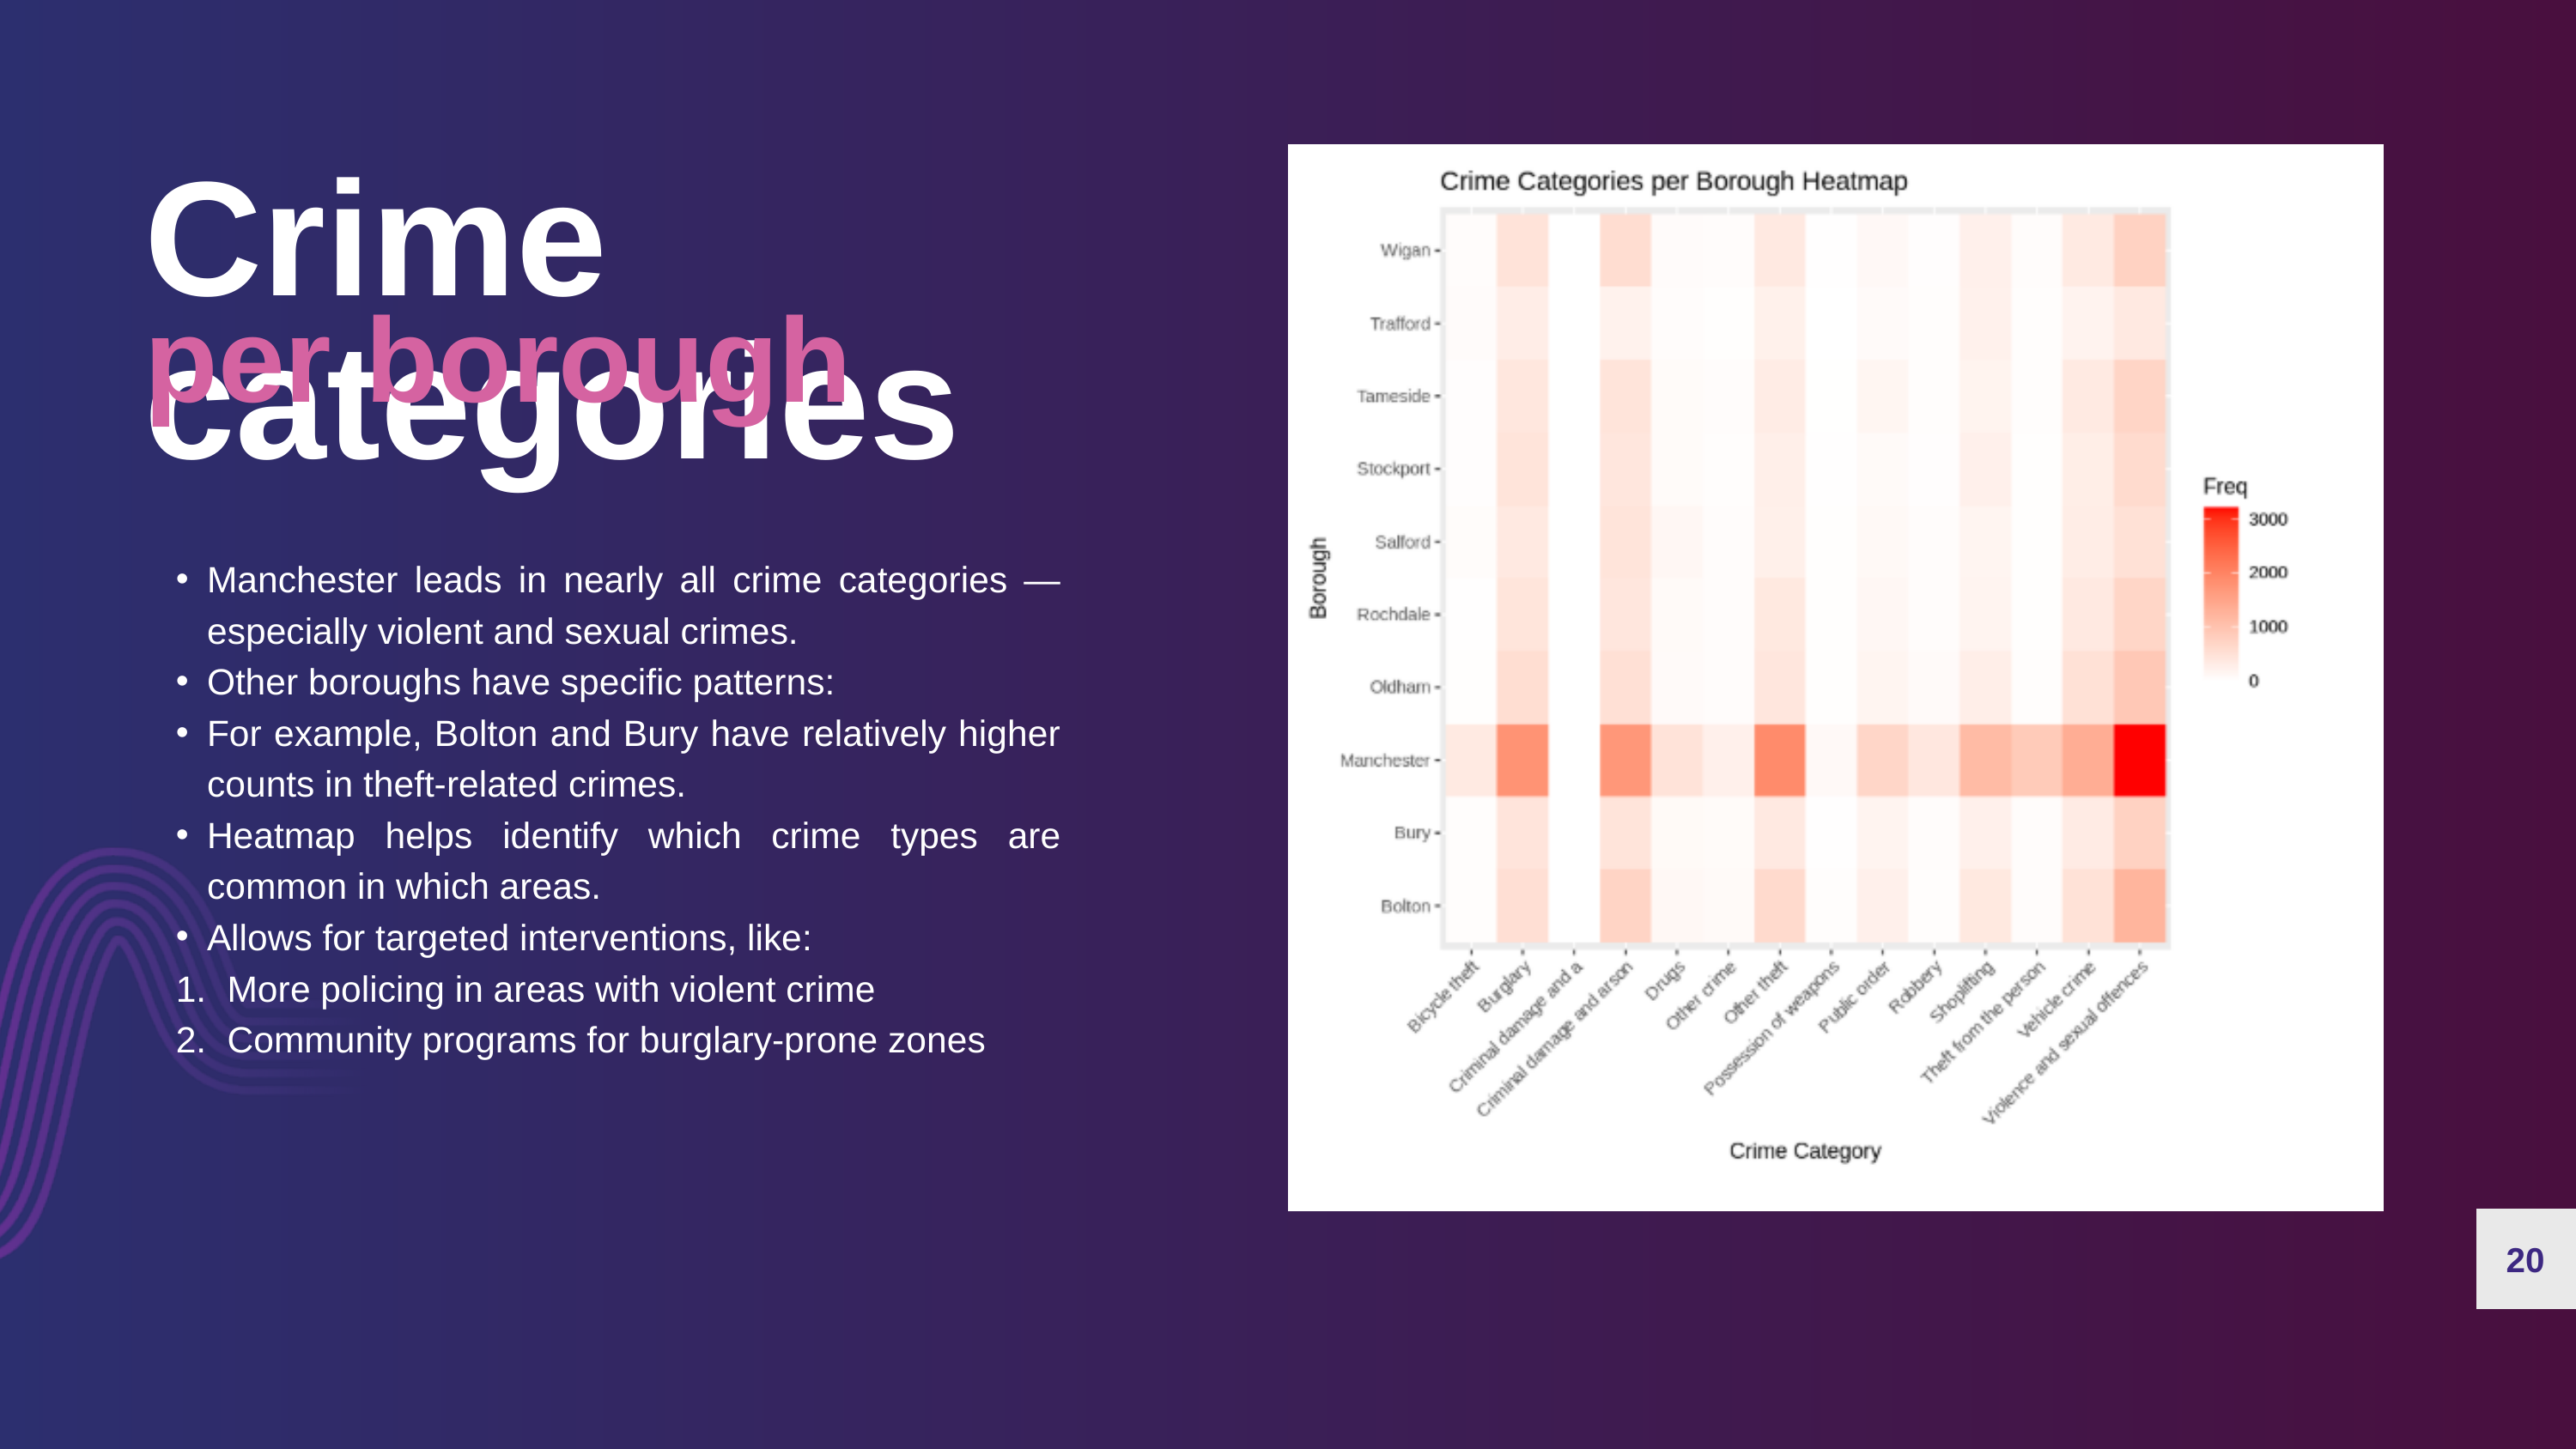

Crime categories
per borough
Manchester leads in nearly all crime categories — especially violent and sexual crimes.
Other boroughs have specific patterns:
For example, Bolton and Bury have relatively higher counts in theft-related crimes.
Heatmap helps identify which crime types are common in which areas.
Allows for targeted interventions, like:
  More policing in areas with violent crime
  Community programs for burglary-prone zones

20